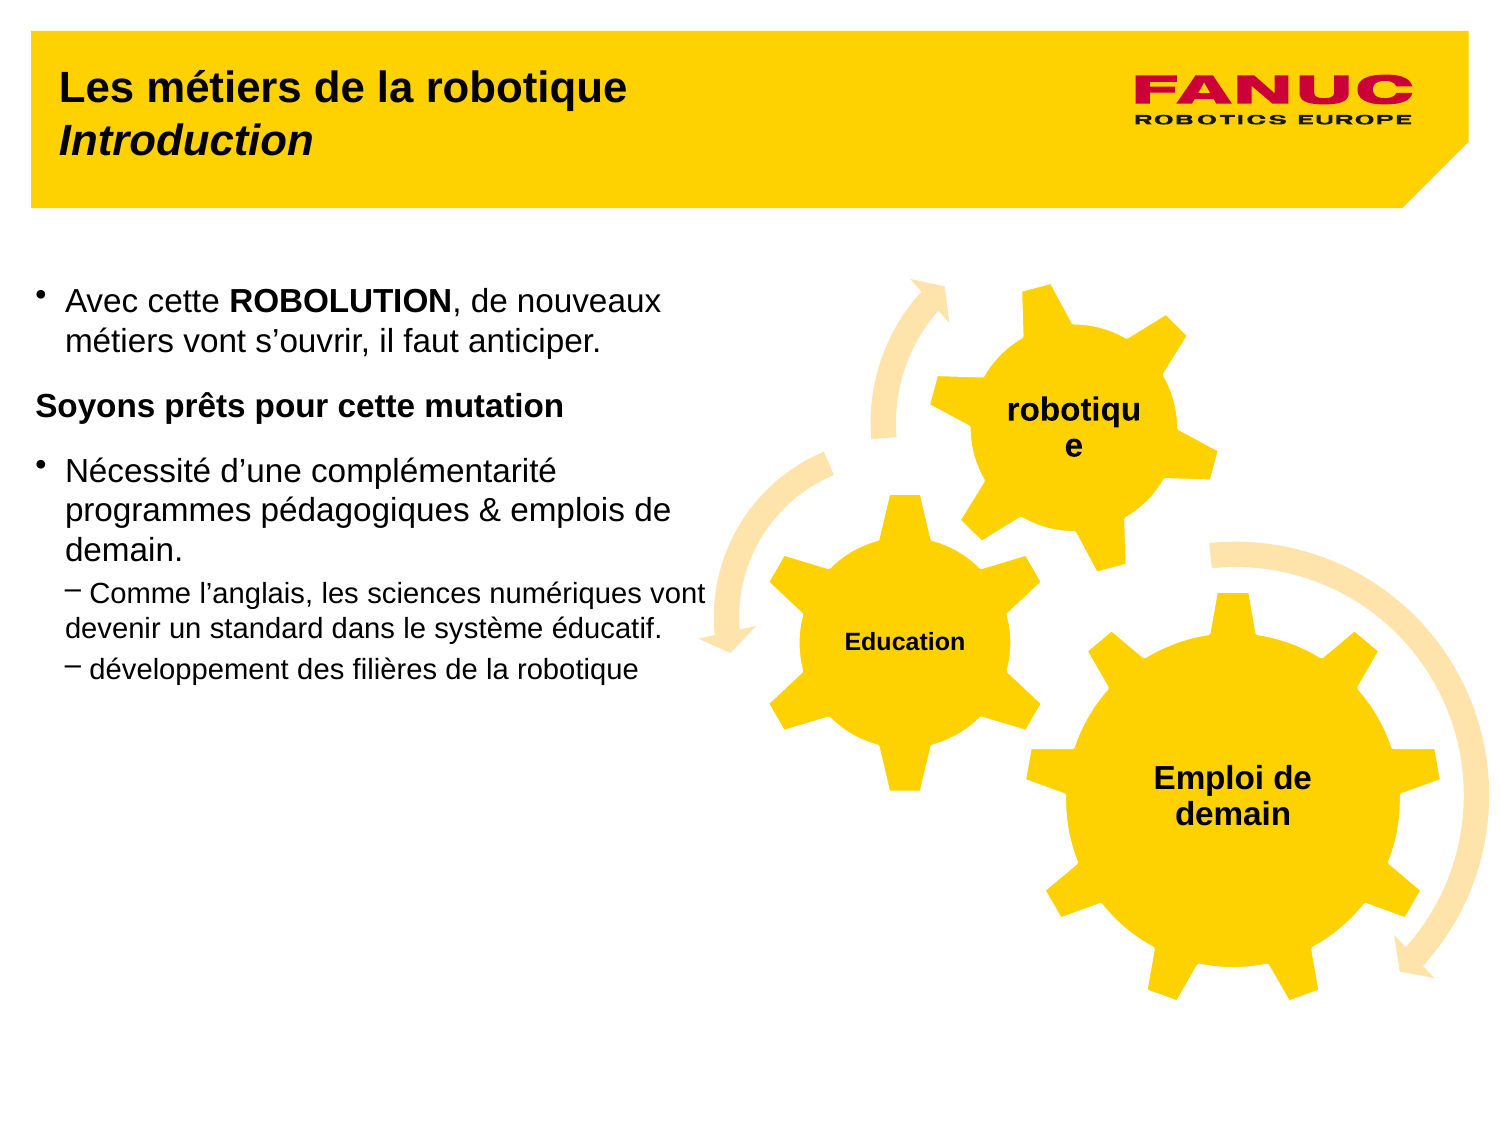

# Les métiers de la robotique Introduction
Avec cette ROBOLUTION, de nouveaux métiers vont s’ouvrir, il faut anticiper.
Soyons prêts pour cette mutation
Nécessité d’une complémentarité programmes pédagogiques & emplois de demain.
 Comme l’anglais, les sciences numériques vont devenir un standard dans le système éducatif.
 développement des filières de la robotique

Emploi de demain
Education
robotique